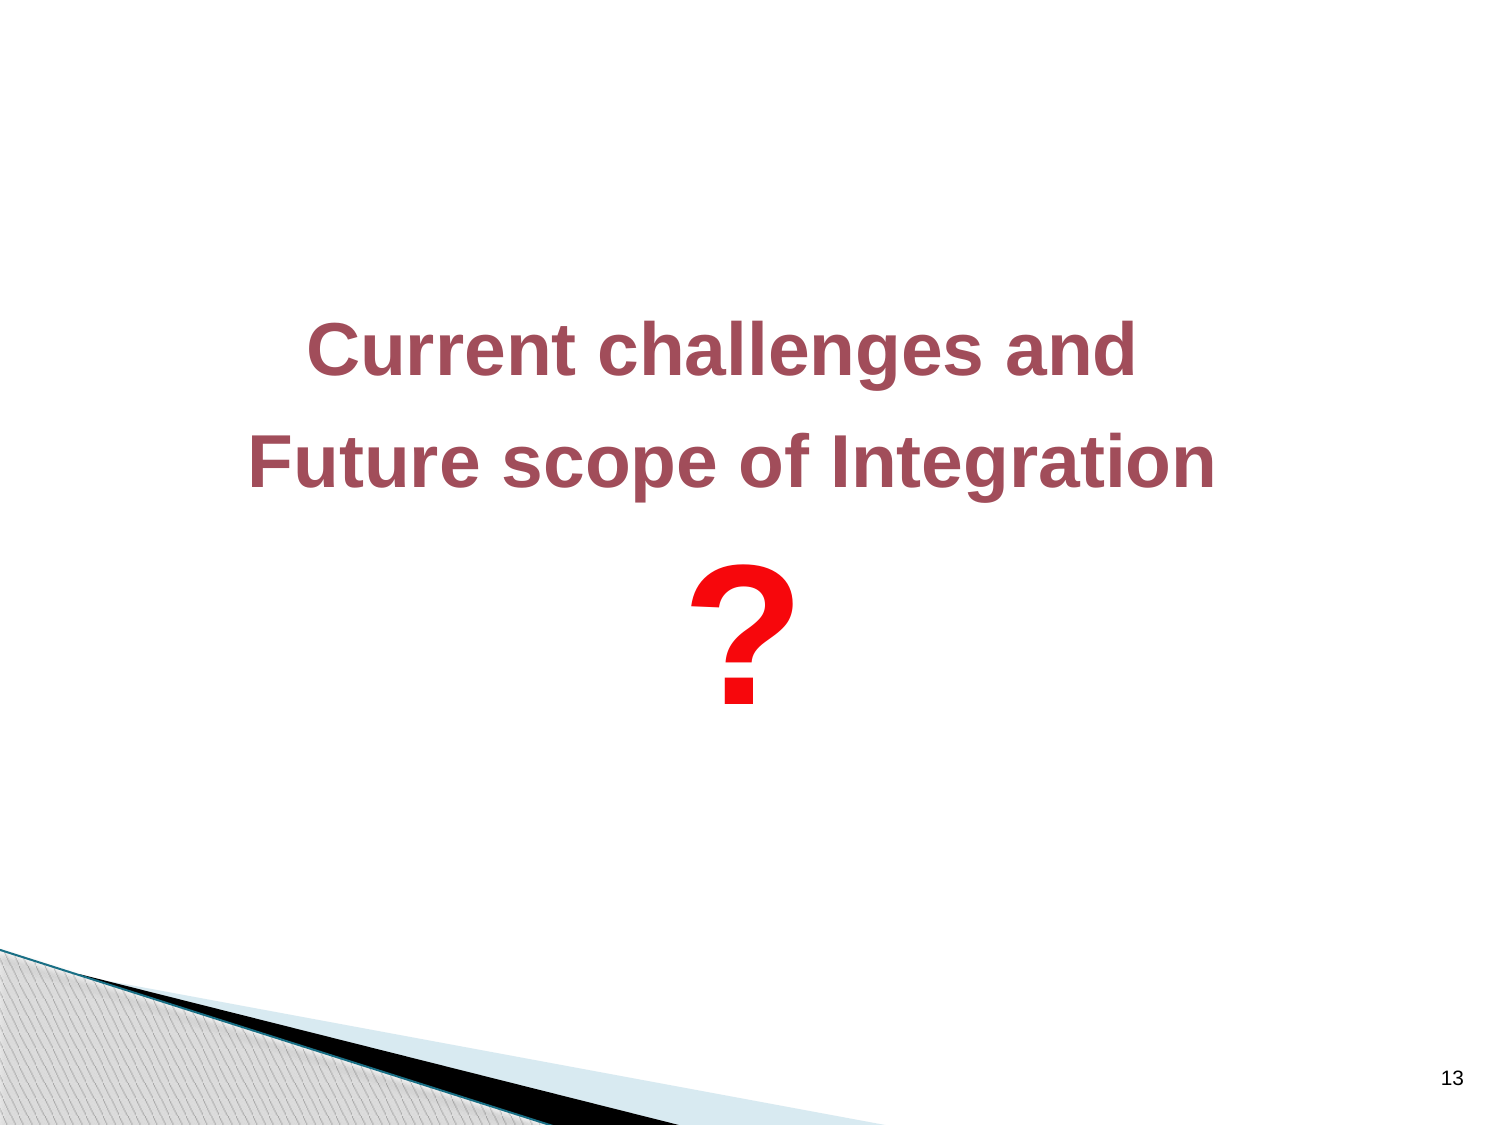

Current challenges and
Future scope of Integration

?
13